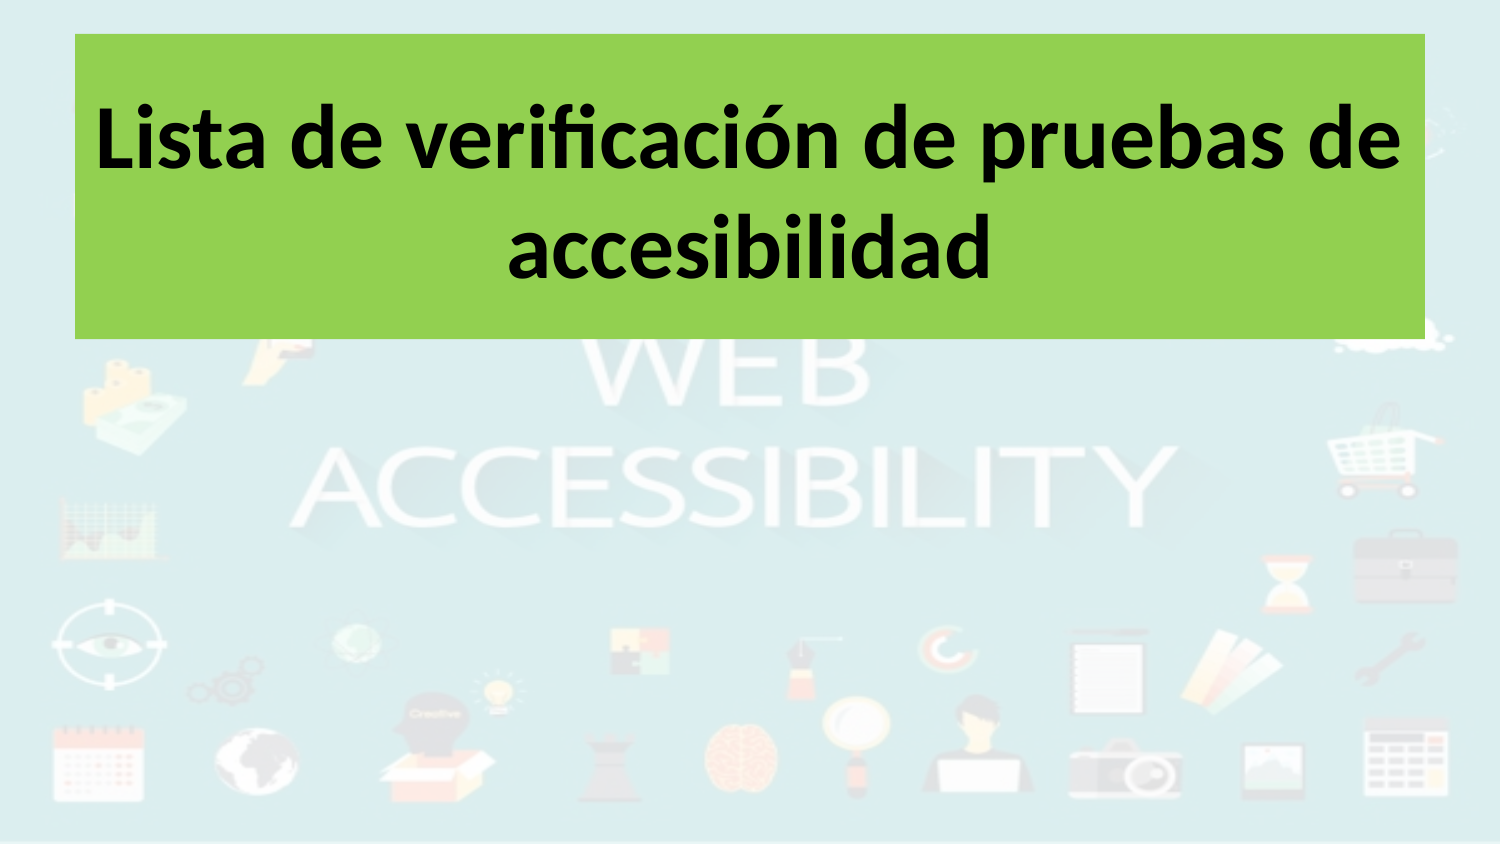

# Lista de verificación de pruebas de accesibilidad